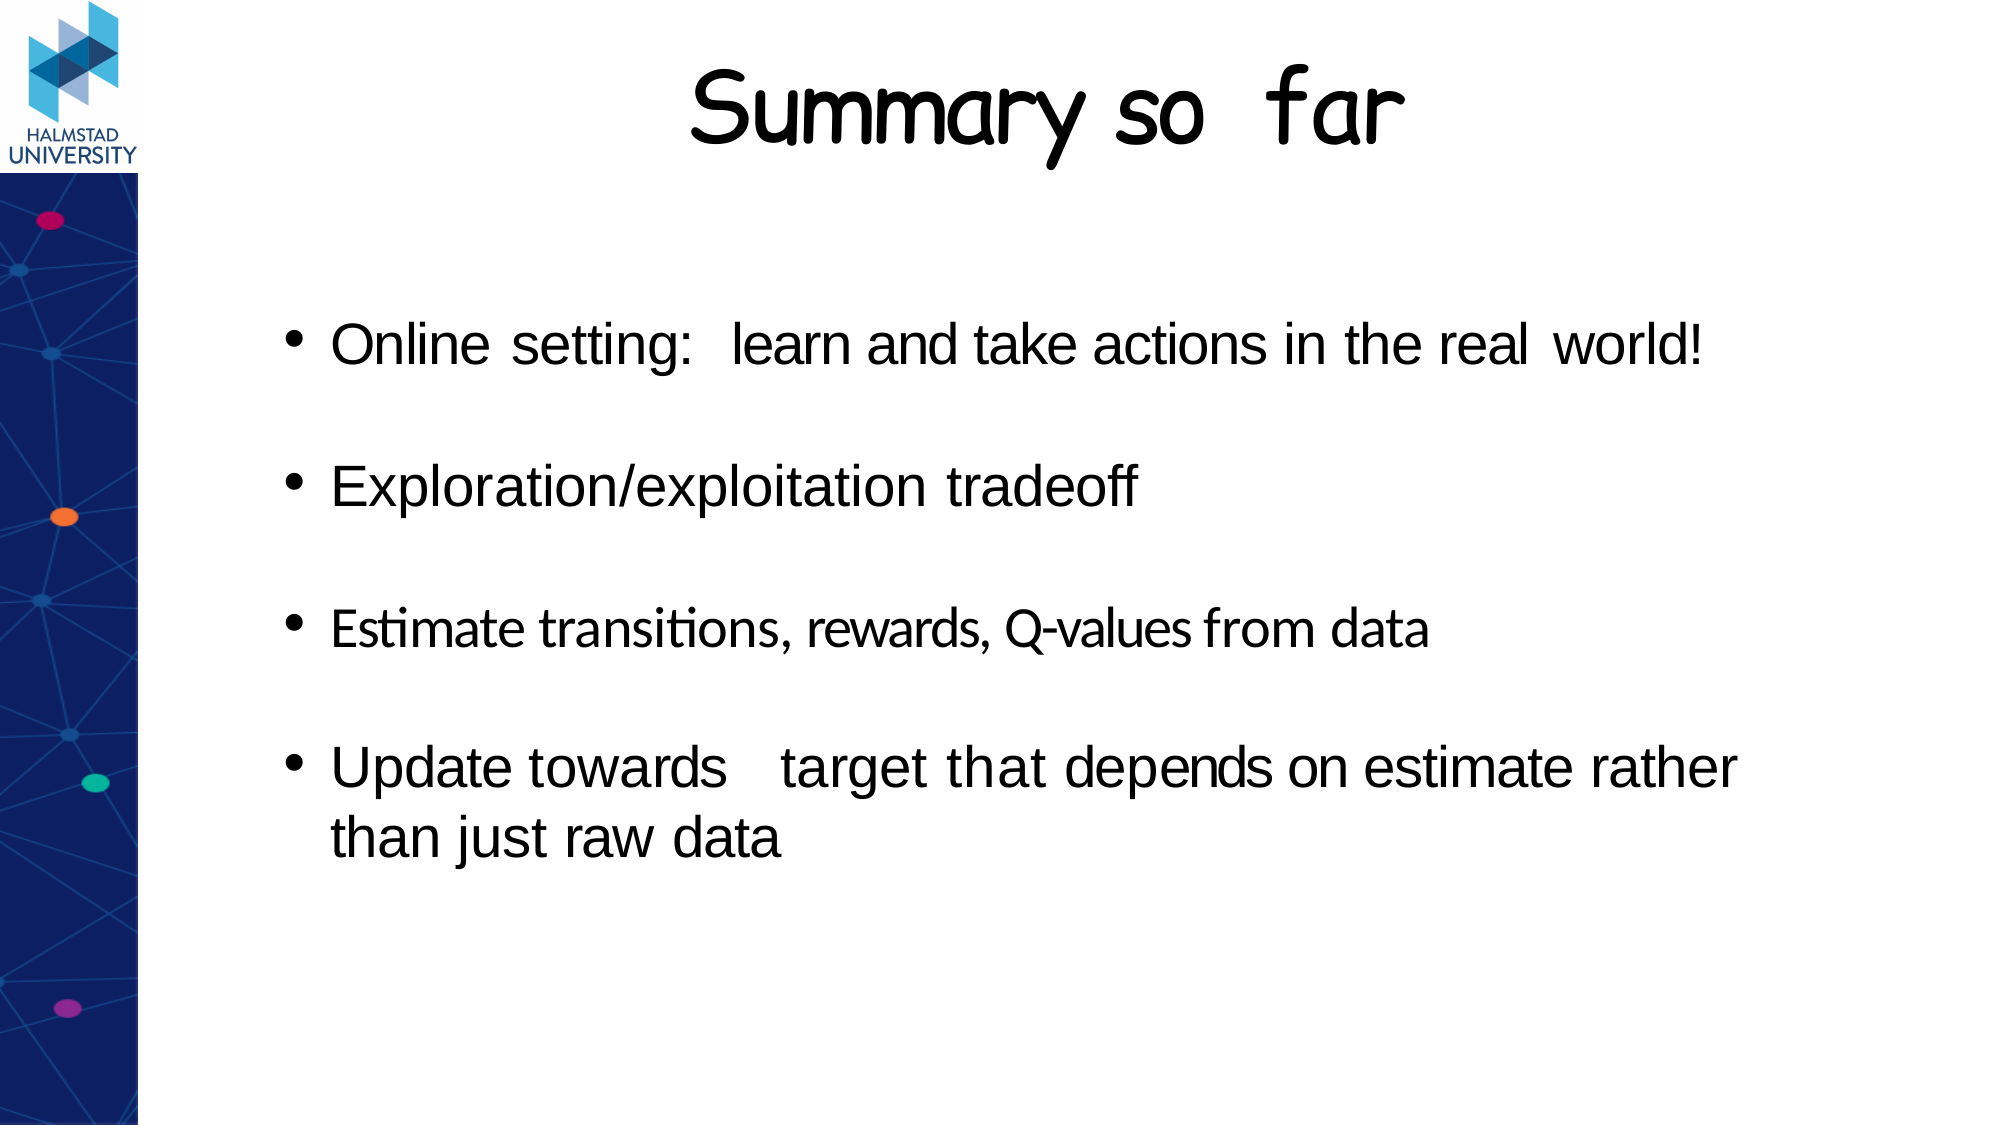

# Summary so  far
Online setting:	learn and take actions in the real world!

Exploration/exploitation tradeoff

Estimate transitions, rewards, Q-values from data

Update towards	target	 that depends on estimate rather than just raw data